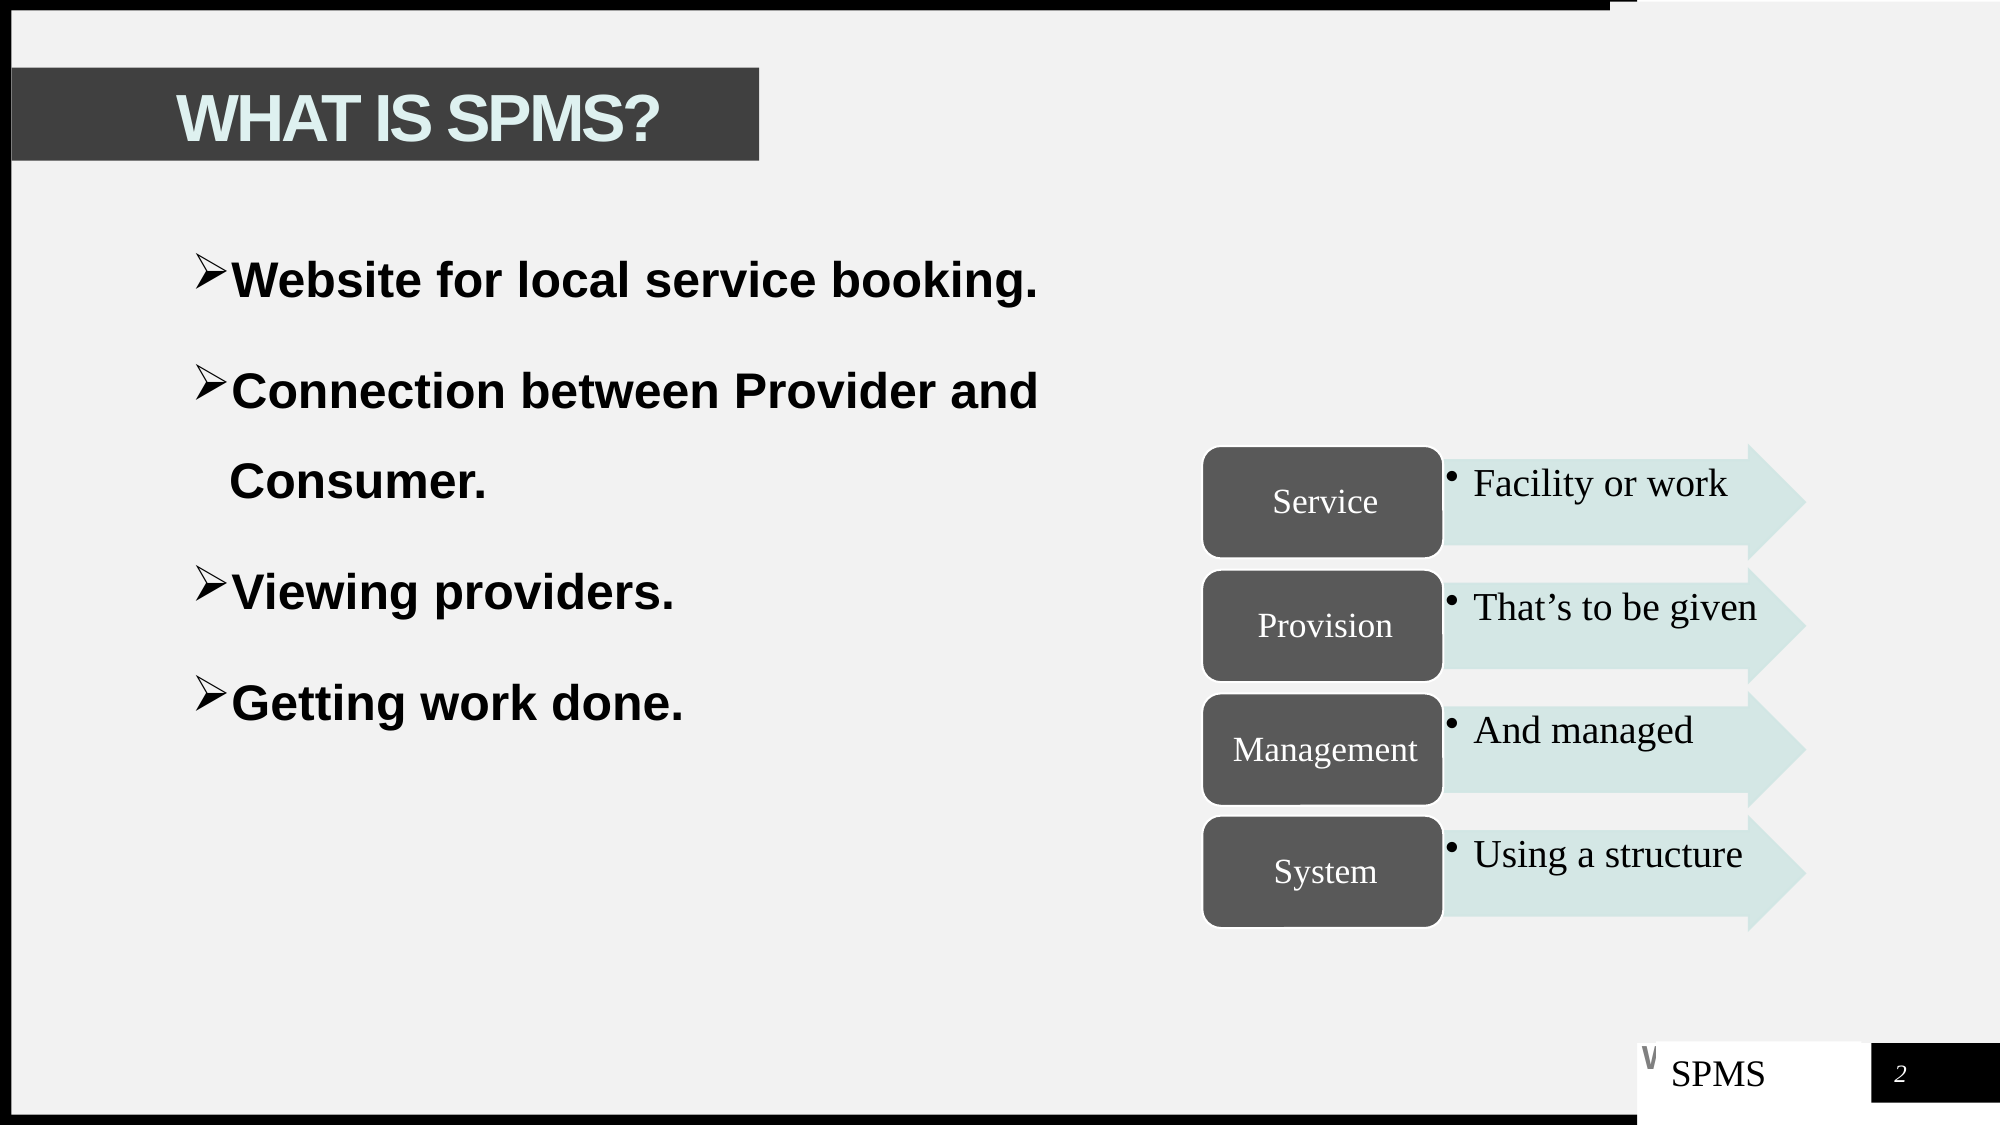

What is SPMS?

Website for local service booking.
Connection between Provider and Consumer.
Viewing providers.
Getting work done.
Facility or work
Service
That’s to be given
Provision
And managed
Management
Using a structure
System
SPMS
2